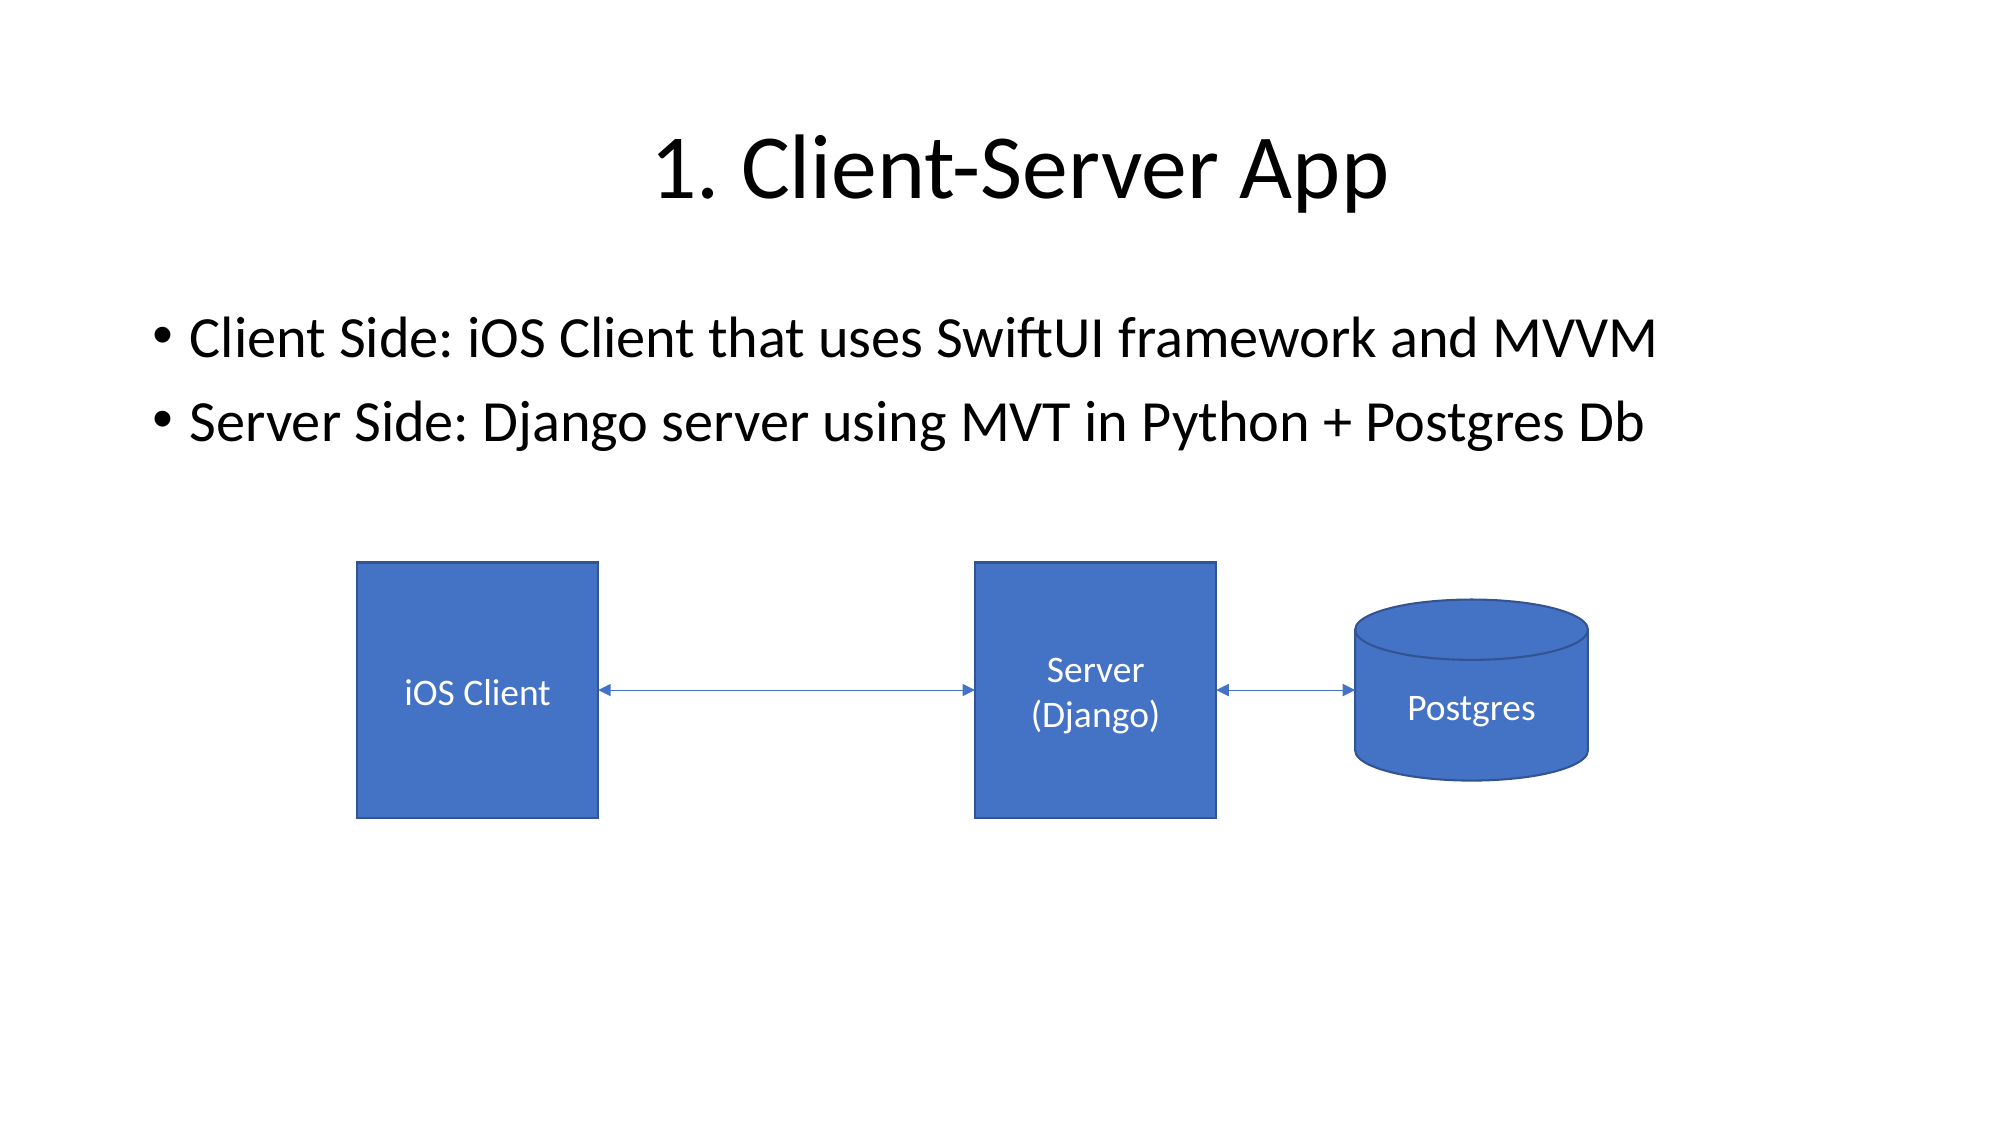

# 1. Client-Server App
Client Side: iOS Client that uses SwiftUI framework and MVVM
Server Side: Django server using MVT in Python + Postgres Db

iOS Client
Server
(Django)
Postgres